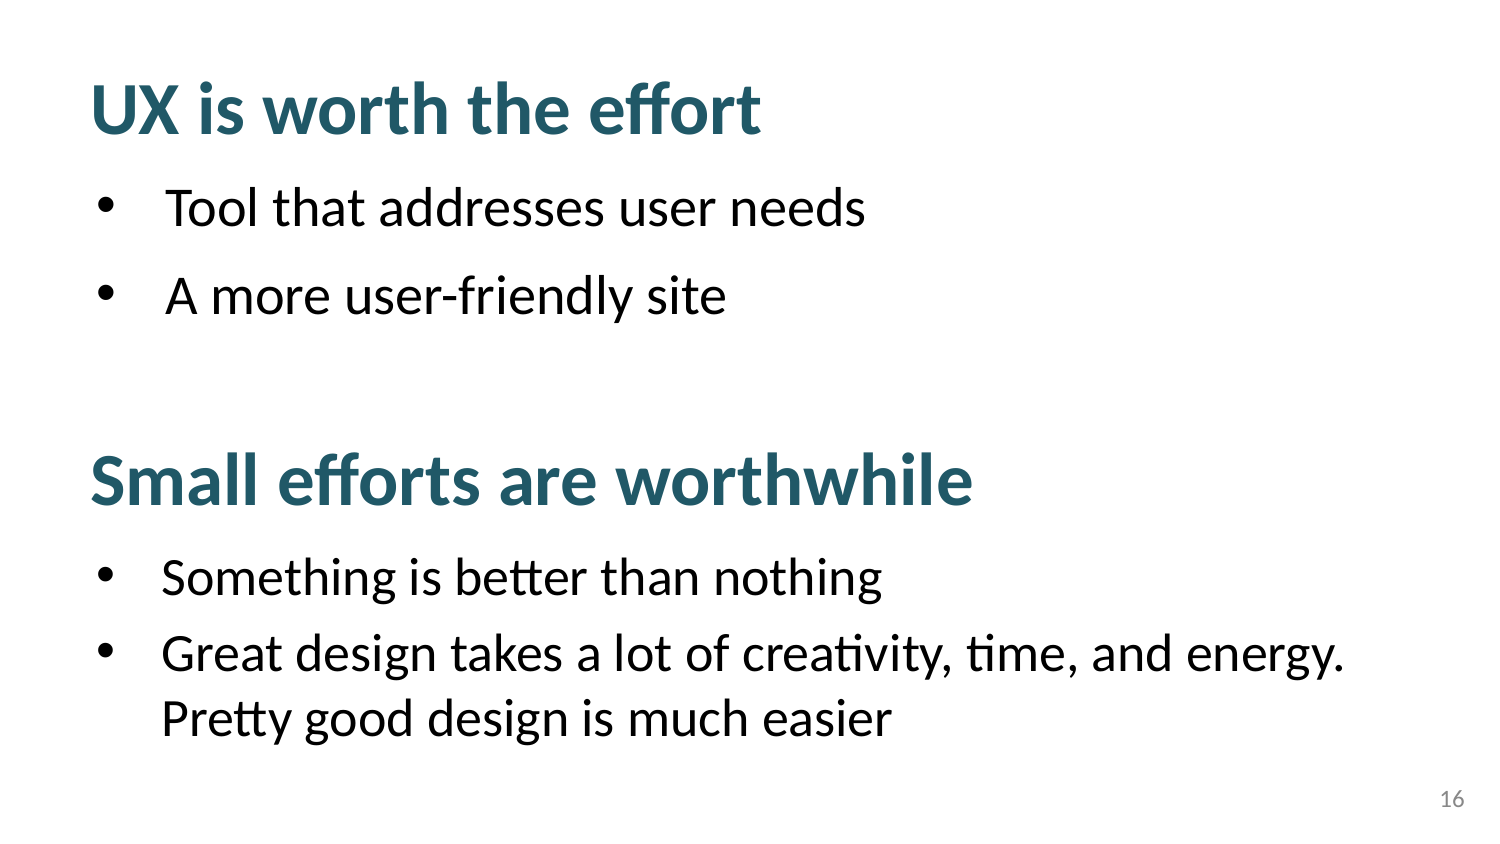

# UX is worth the effort
Tool that addresses user needs
A more user-friendly site
Small efforts are worthwhile
Something is better than nothing
Great design takes a lot of creativity, time, and energy. Pretty good design is much easier
16